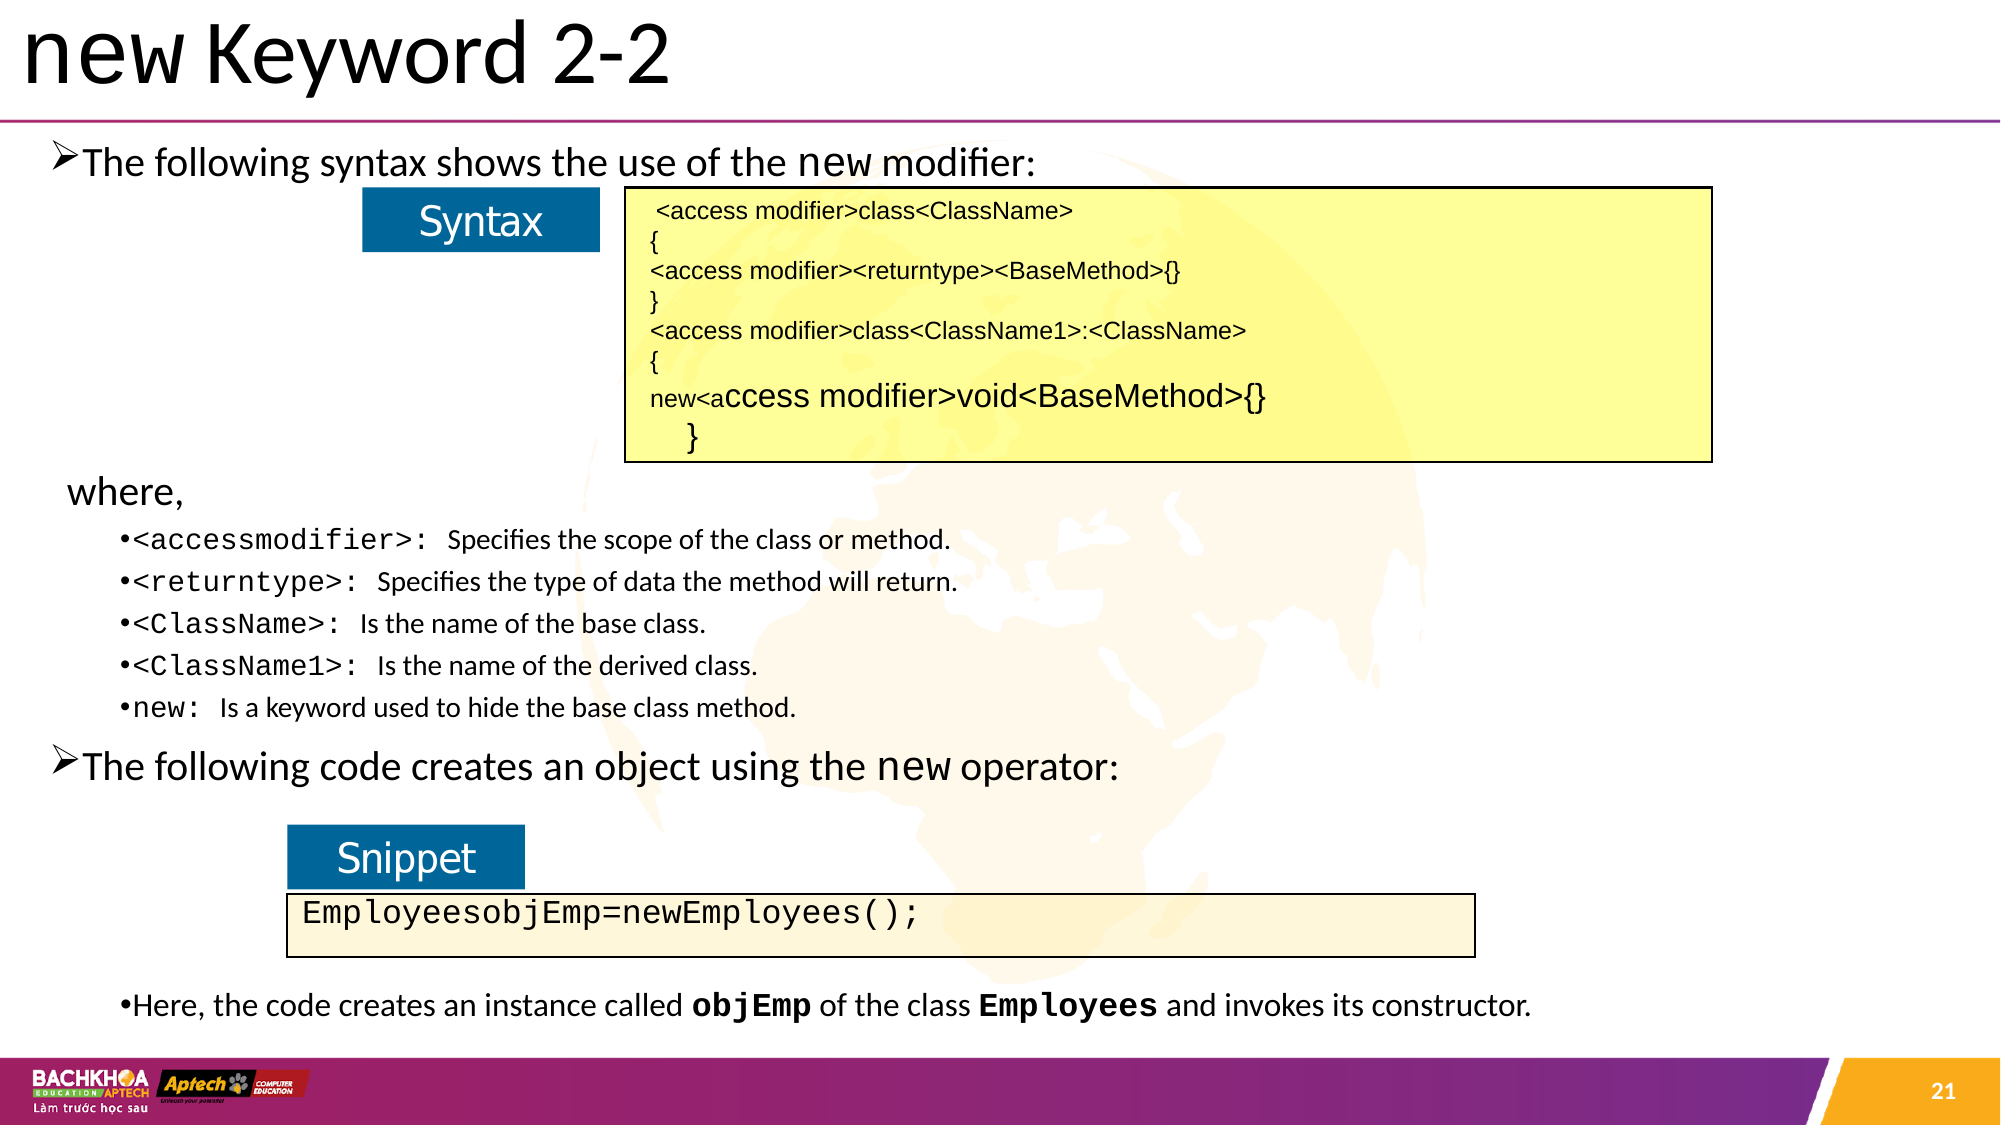

# new Keyword 2-2
The following syntax shows the use of the new modifier:

where,
<accessmodifier>: Specifies the scope of the class or method.
<returntype>: Specifies the type of data the method will return.
<ClassName>: Is the name of the base class.
<ClassName1>: Is the name of the derived class.
new: Is a keyword used to hide the base class method.
The following code creates an object using the new operator:

Here, the code creates an instance called objEmp of the class Employees and invokes its constructor.

Syntax
 <access modifier>class<ClassName>
{
<access modifier><returntype><BaseMethod>{}
}
<access modifier>class<ClassName1>:<ClassName>
{
new<access modifier>void<BaseMethod>{}
    }
Snippet
EmployeesobjEmp=newEmployees();
21